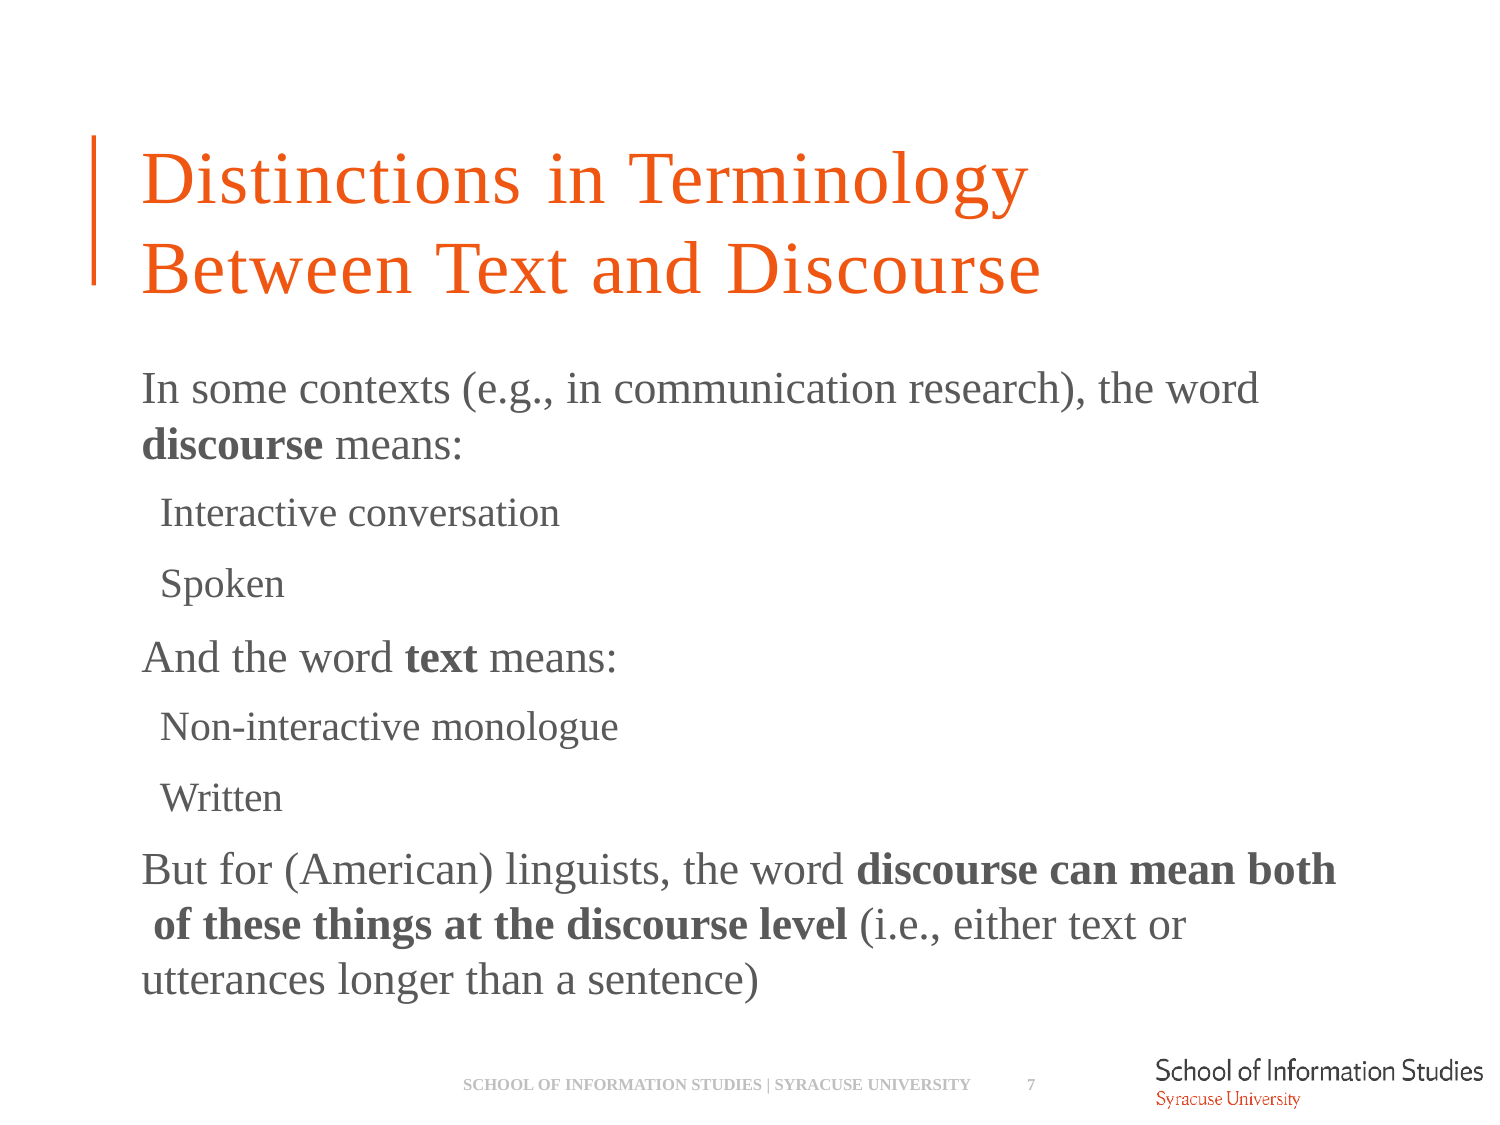

# Distinctions in Terminology  Between Text and Discourse
In some contexts (e.g., in communication research), the word
discourse means:
­ Interactive conversation
­ Spoken
And the word text means:
­ Non-interactive monologue
­ Written
But for (American) linguists, the word discourse can mean both  of these things at the discourse level (i.e., either text or  utterances longer than a sentence)
SCHOOL OF INFORMATION STUDIES | SYRACUSE UNIVERSITY
7